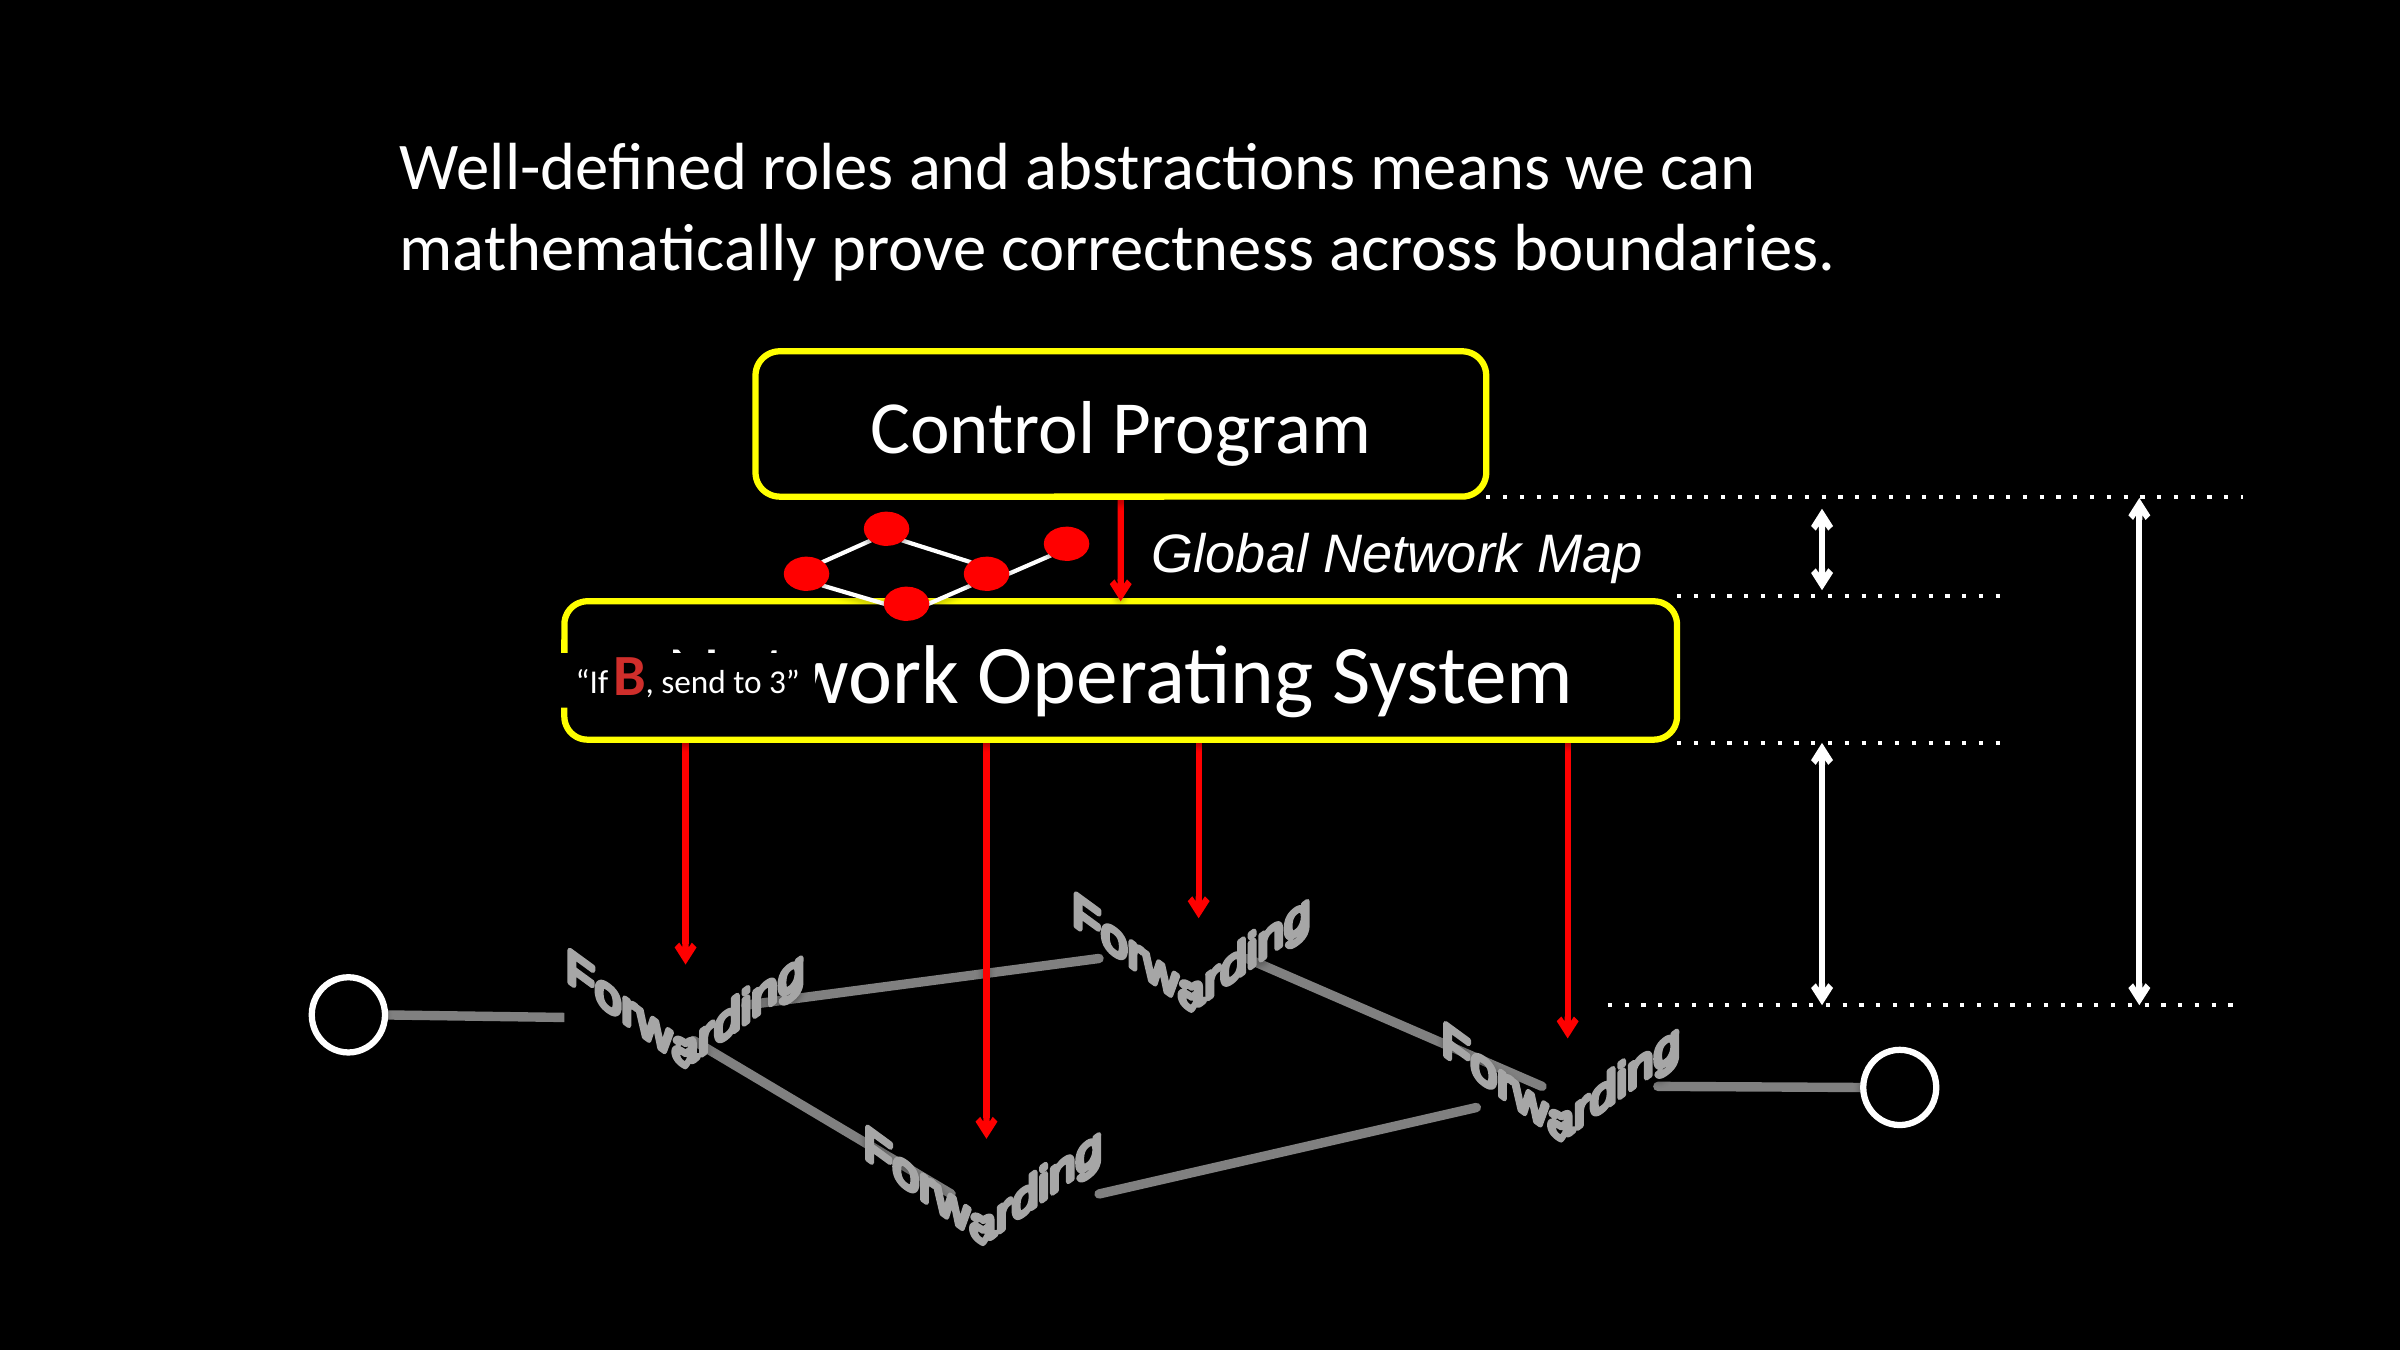

Well-defined roles and abstractions means we can mathematically prove correctness across boundaries.
Control Program

Global Network Map

Network Operating System
B
“If     , send to 3”
 Forwarding
 Forwarding

 Forwarding

 Forwarding